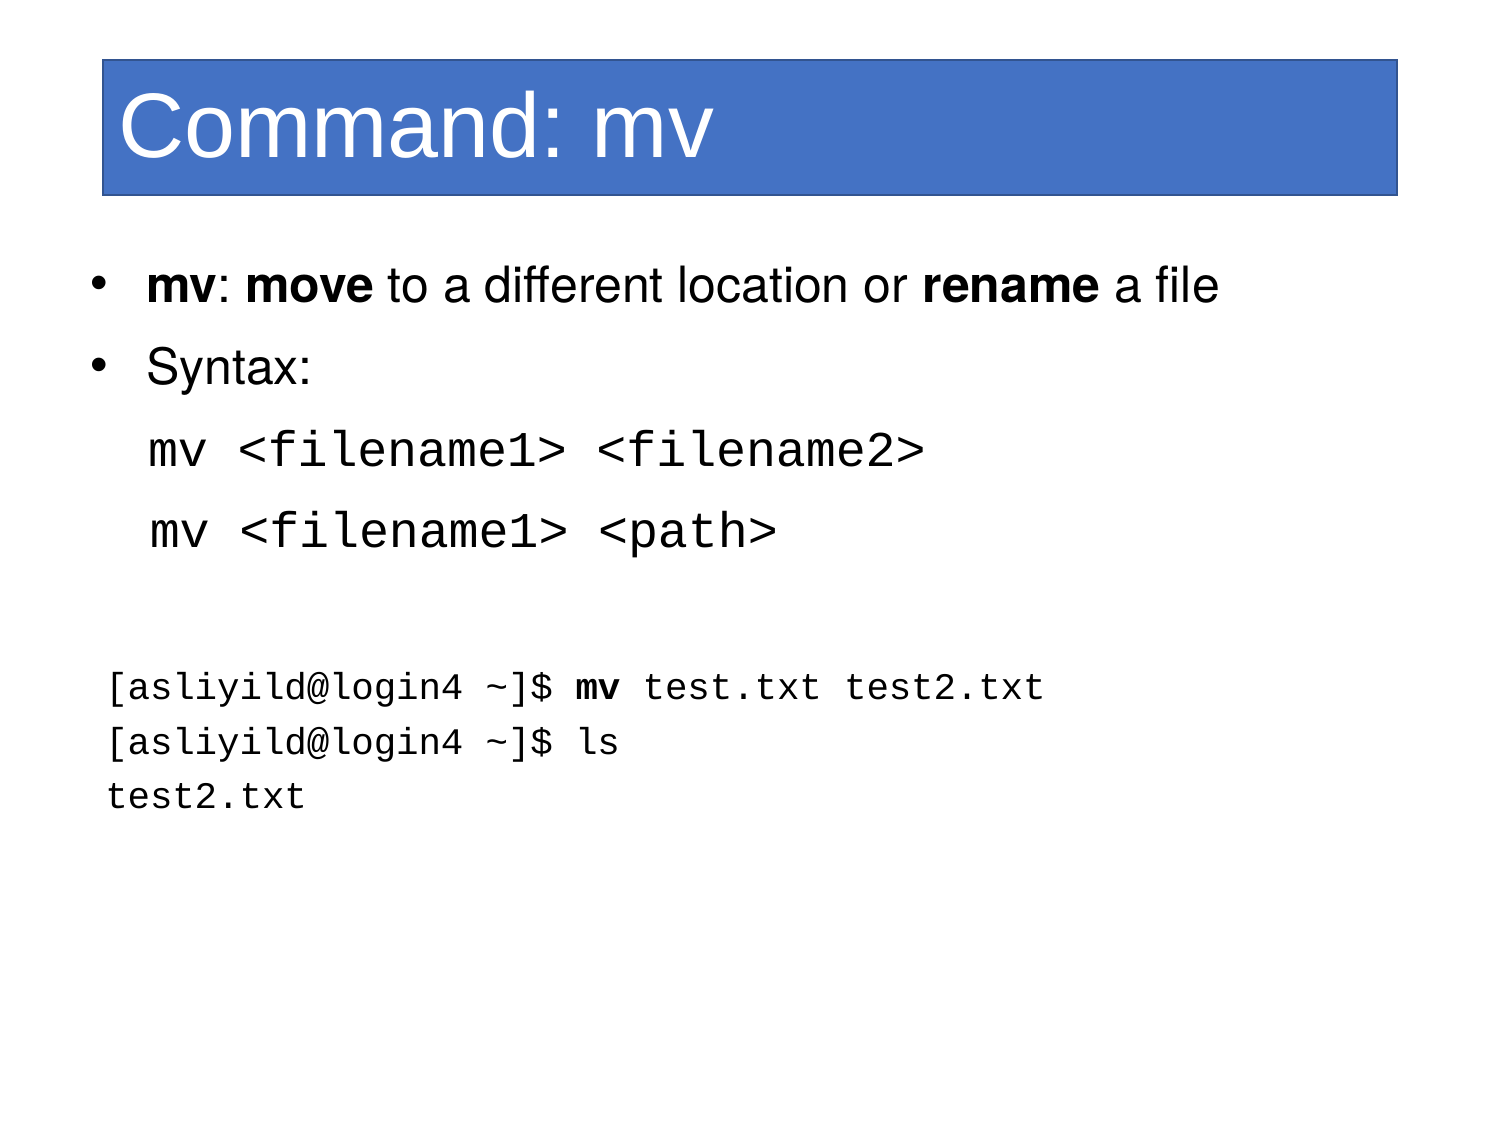

Command: mv
mv: move to a different location or rename a file
Syntax:
	mv <filename1> <filename2>
  mv <filename1> <path>
[asliyild@login4 ~]$ mv test.txt test2.txt
[asliyild@login4 ~]$ ls
test2.txt